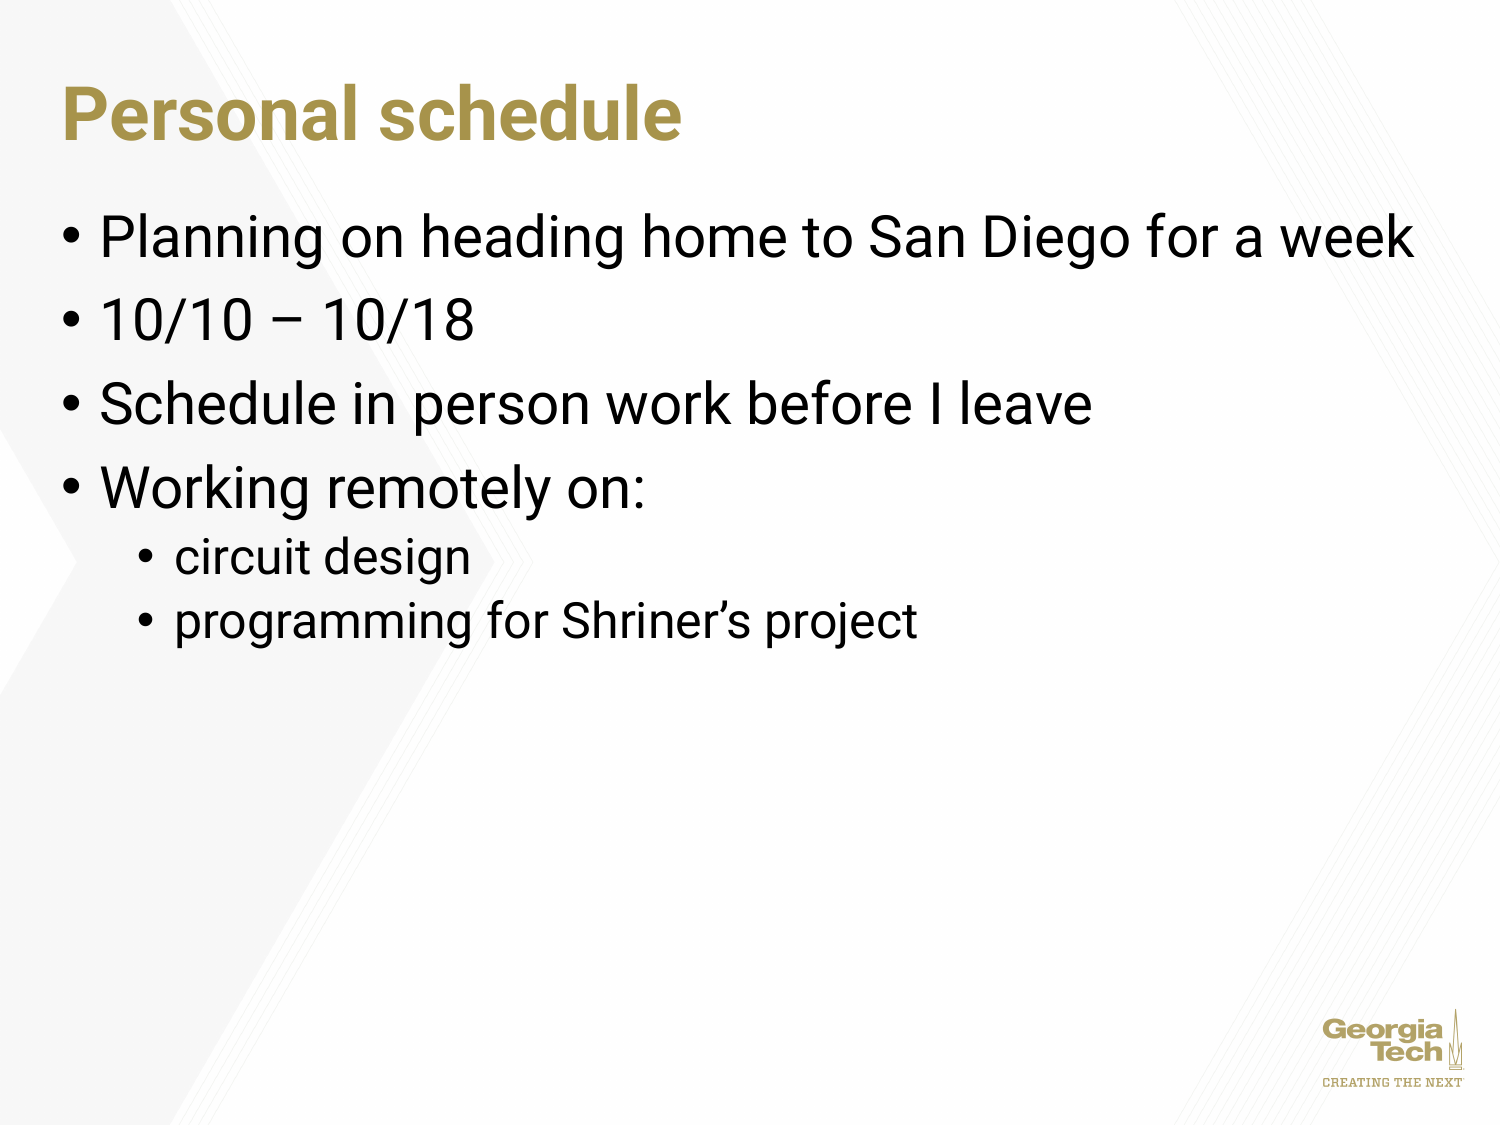

# Personal schedule
Planning on heading home to San Diego for a week
10/10 – 10/18
Schedule in person work before I leave
Working remotely on:
circuit design
programming for Shriner’s project